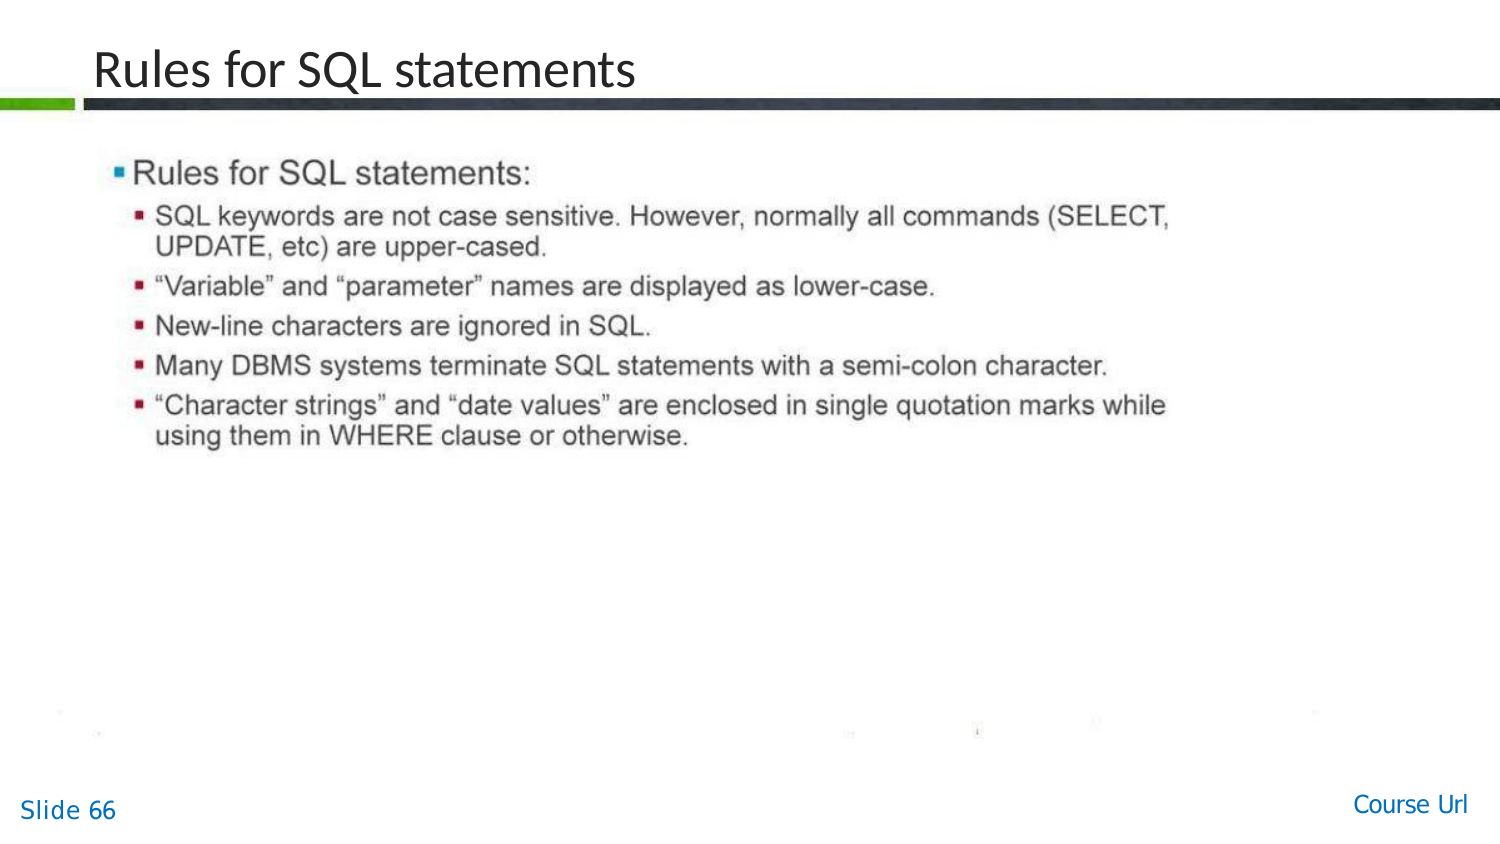

# Rules for SQL statements

Course Url
Slide 66